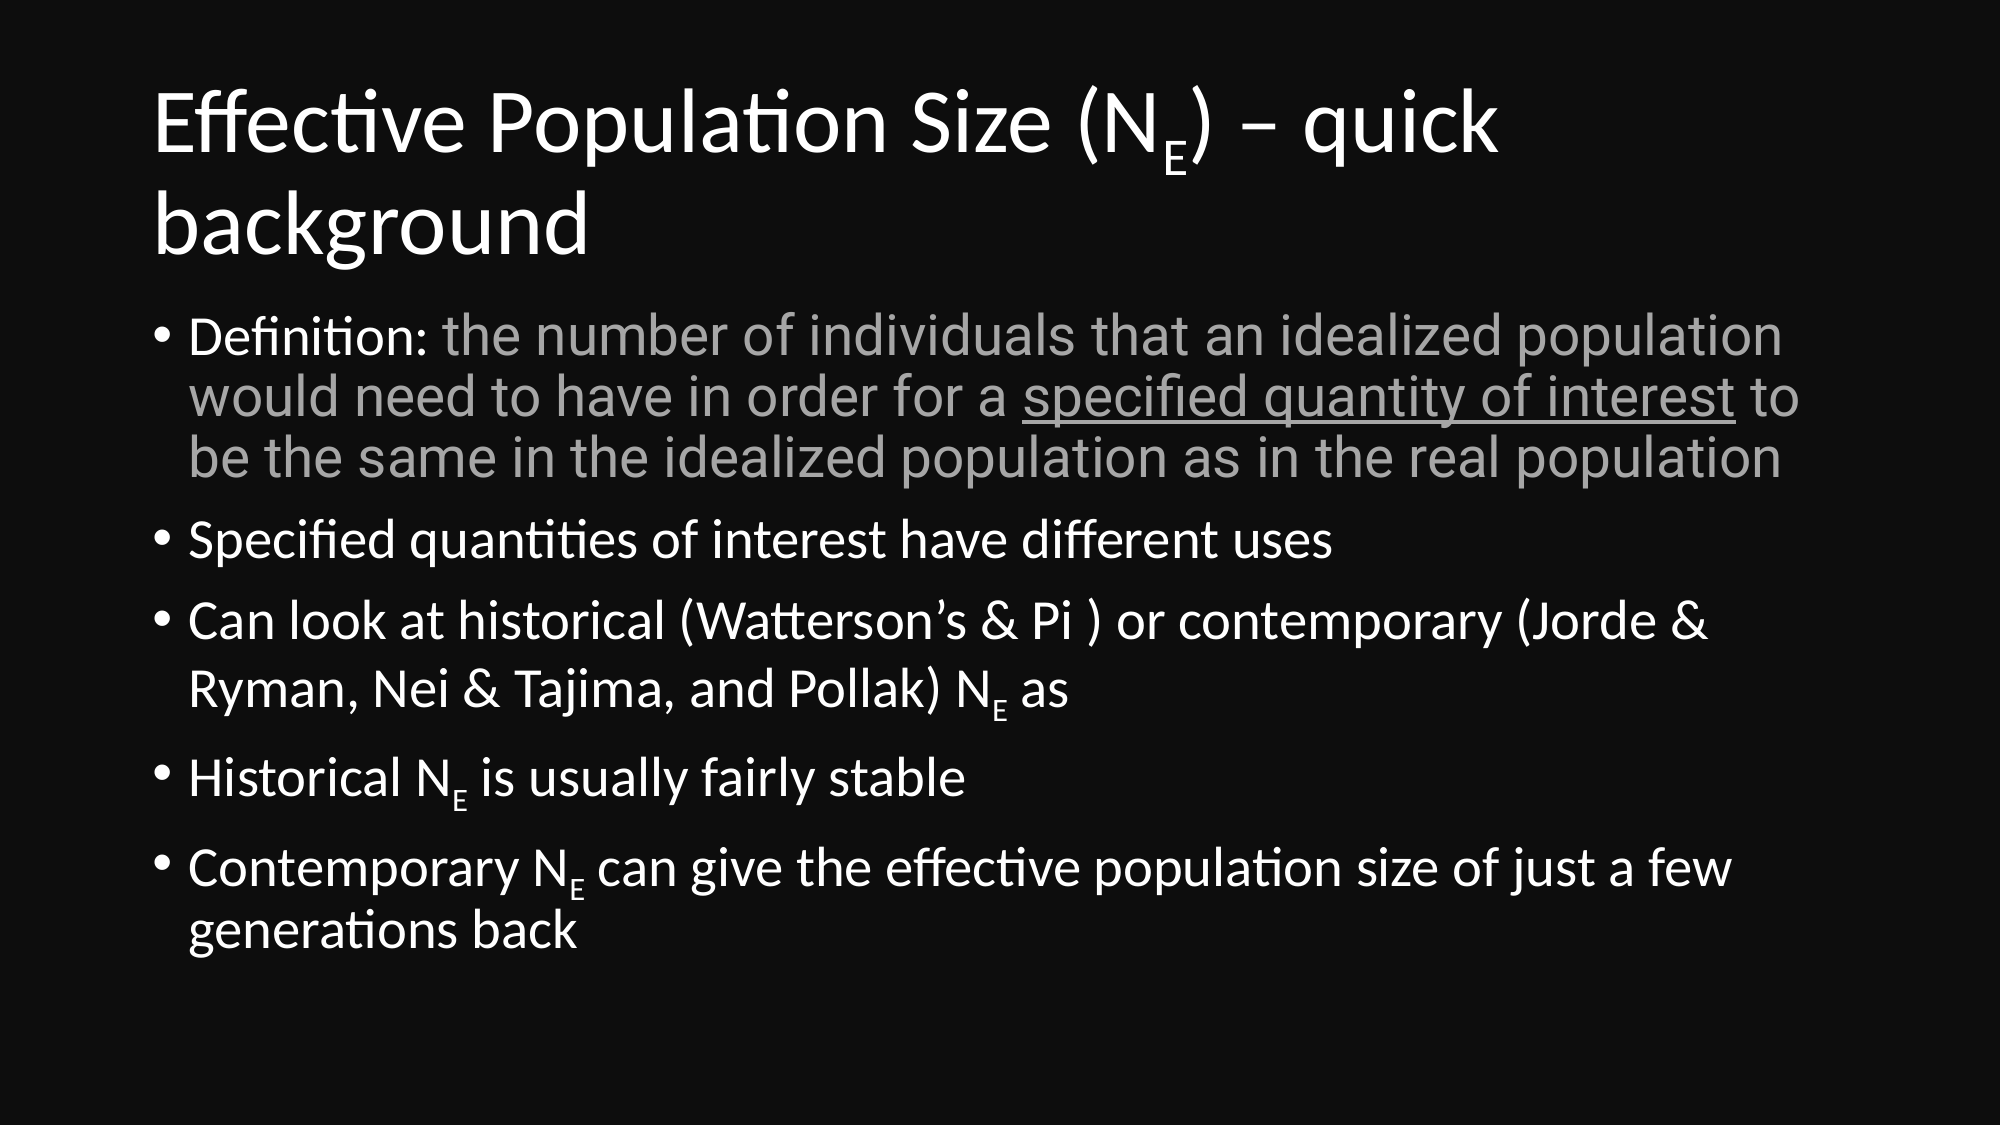

# Effective Population Size (NE) – quick background
Definition: the number of individuals that an idealized population would need to have in order for a specified quantity of interest to be the same in the idealized population as in the real population
Specified quantities of interest have different uses
Can look at historical (Watterson’s & Pi ) or contemporary (Jorde & Ryman, Nei & Tajima, and Pollak) NE as
Historical NE is usually fairly stable
Contemporary NE can give the effective population size of just a few generations back